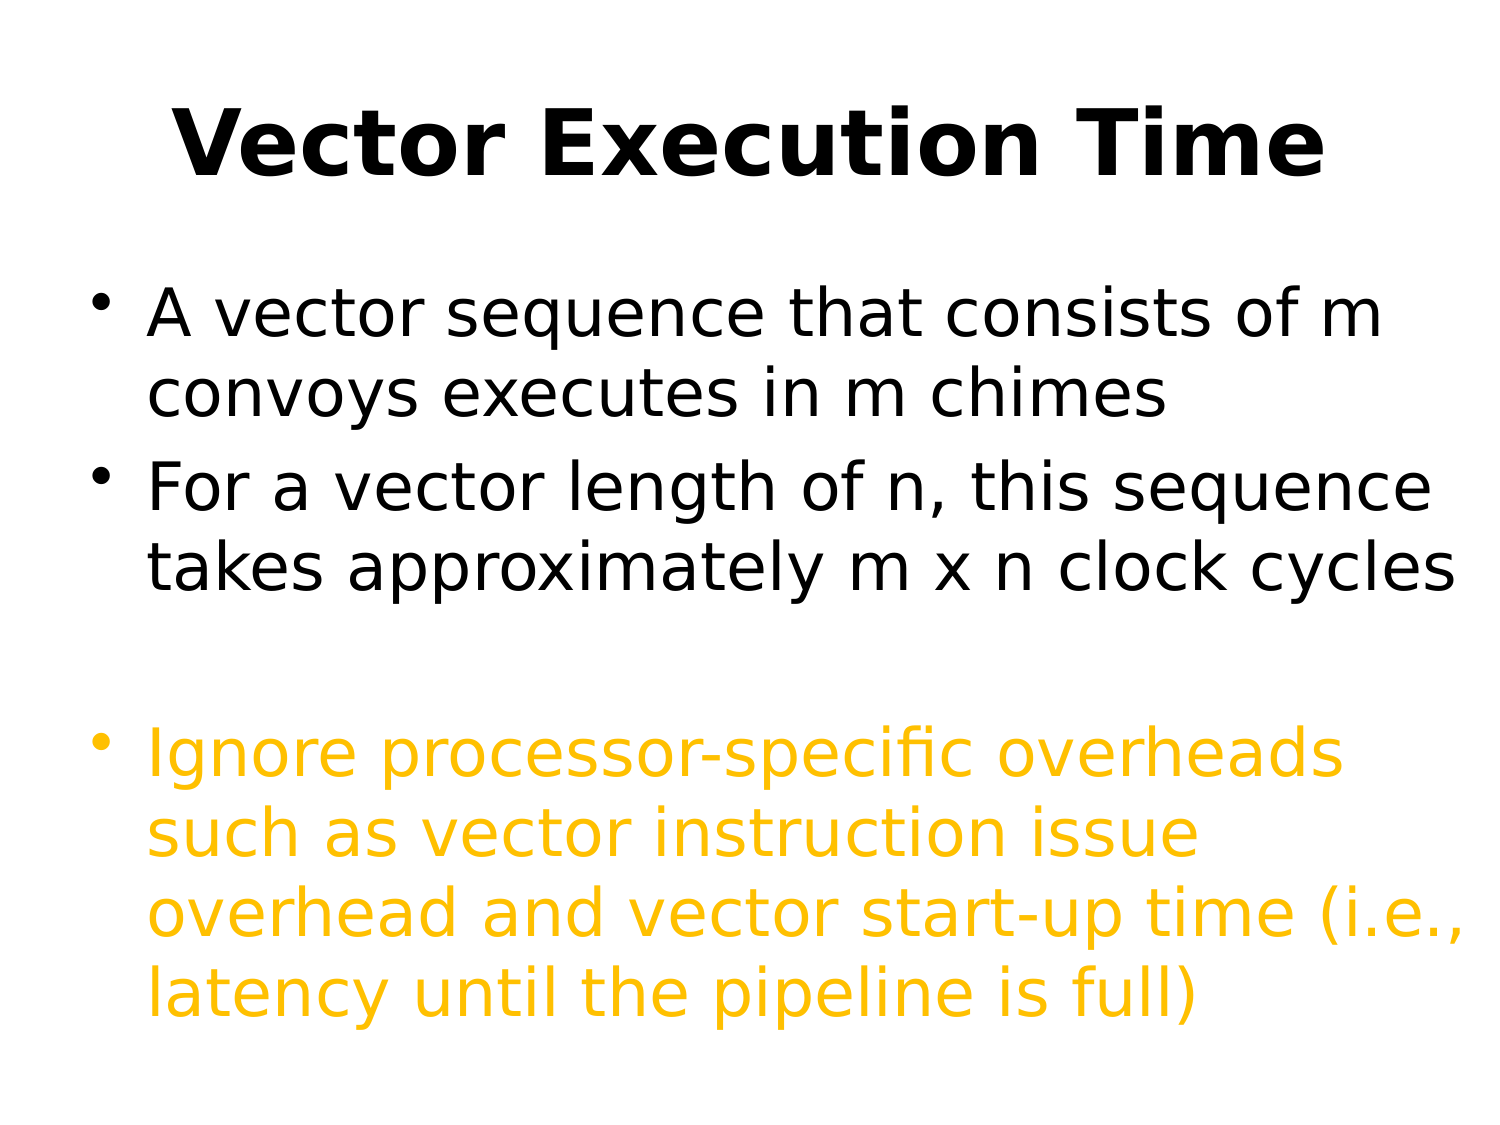

# Vector Execution Time
A vector sequence that consists of m convoys executes in m chimes
For a vector length of n, this sequence takes approximately m x n clock cycles

Ignore processor-specific overheads such as vector instruction issue overhead and vector start-up time (i.e., latency until the pipeline is full)